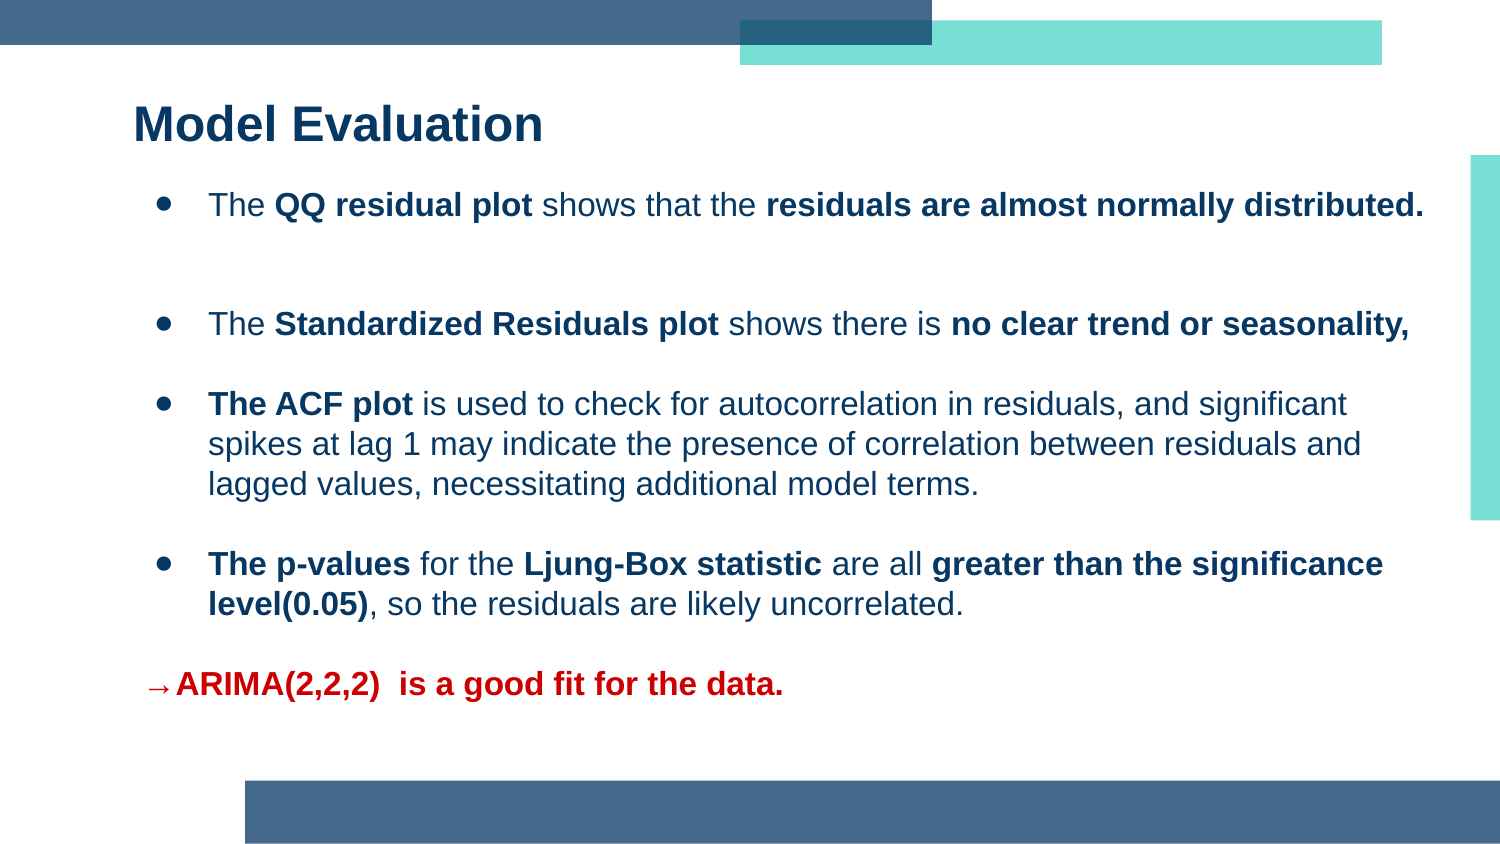

# Model Evaluation
The QQ residual plot shows that the residuals are almost normally distributed.

The Standardized Residuals plot shows there is no clear trend or seasonality,

The ACF plot is used to check for autocorrelation in residuals, and significant spikes at lag 1 may indicate the presence of correlation between residuals and lagged values, necessitating additional model terms.

The p-values for the Ljung-Box statistic are all greater than the significance level(0.05), so the residuals are likely uncorrelated.

 →ARIMA(2,2,2)  is a good fit for the data.